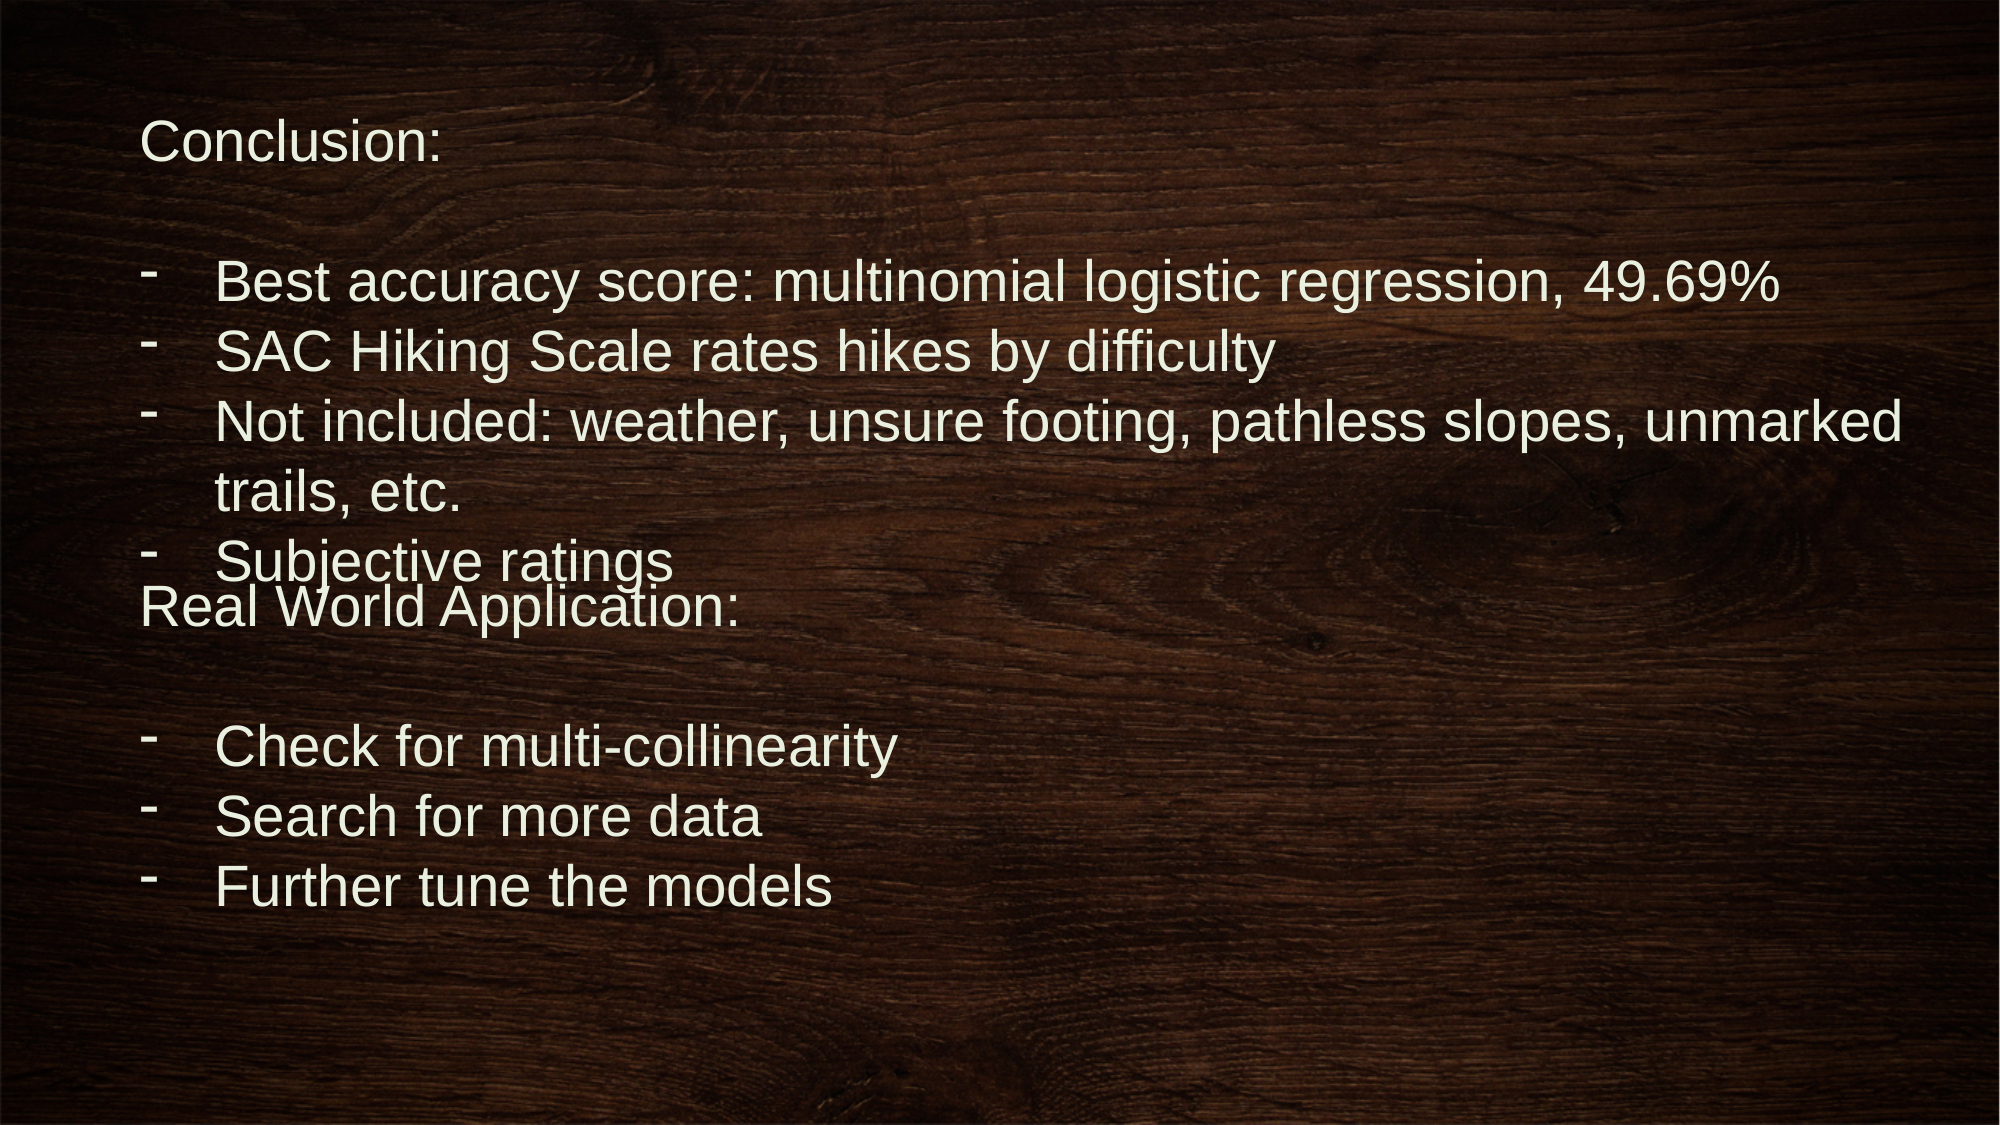

Conclusion:

Best accuracy score: multinomial logistic regression, 49.69%
SAC Hiking Scale rates hikes by difficulty
Not included: weather, unsure footing, pathless slopes, unmarked trails, etc.
Subjective ratings
Real World Application:

Check for multi-collinearity
Search for more data
Further tune the models